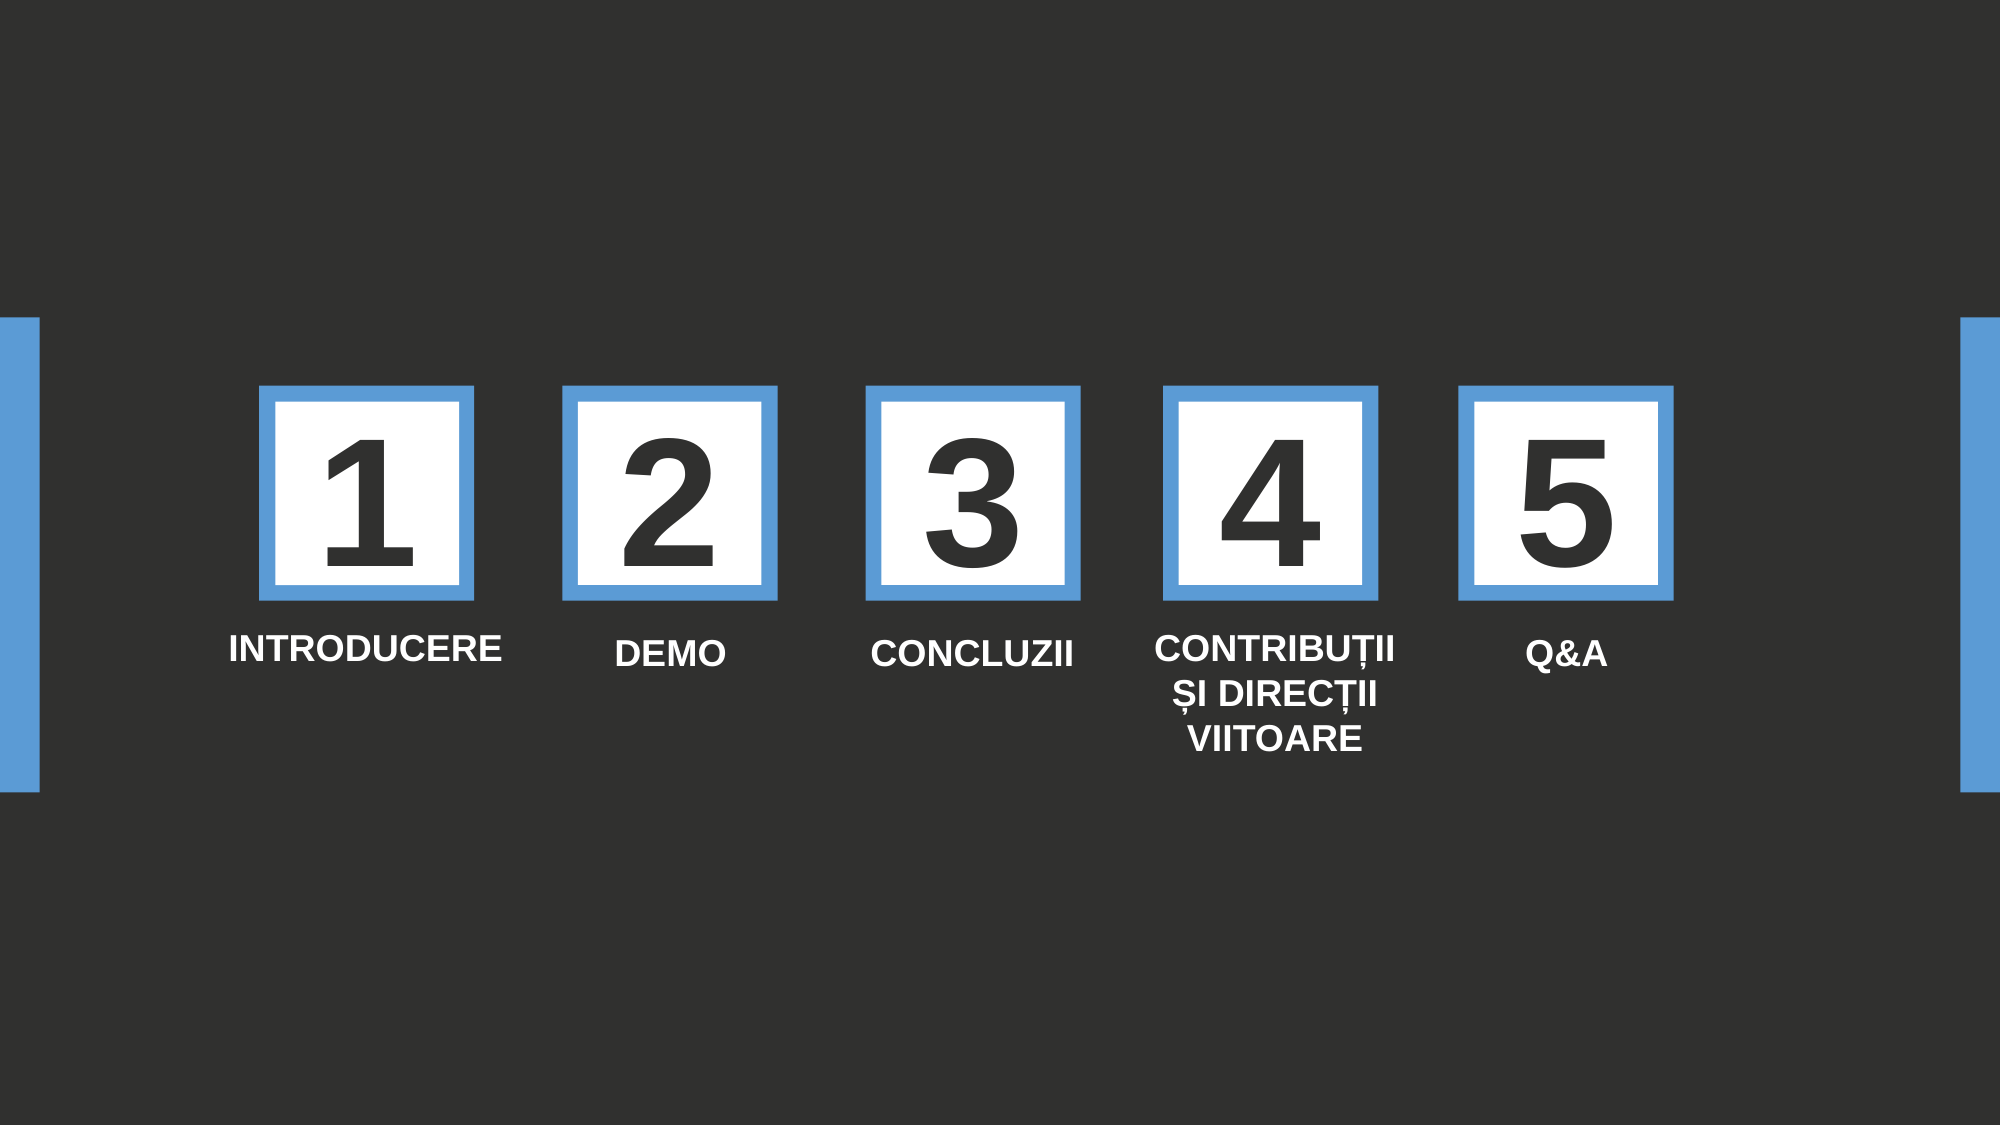

1
2
3
4
5
INTRODUCERE
CONTRIBUȚII
ȘI DIRECȚII VIITOARE
Q&A
DEMO
CONCLUZII